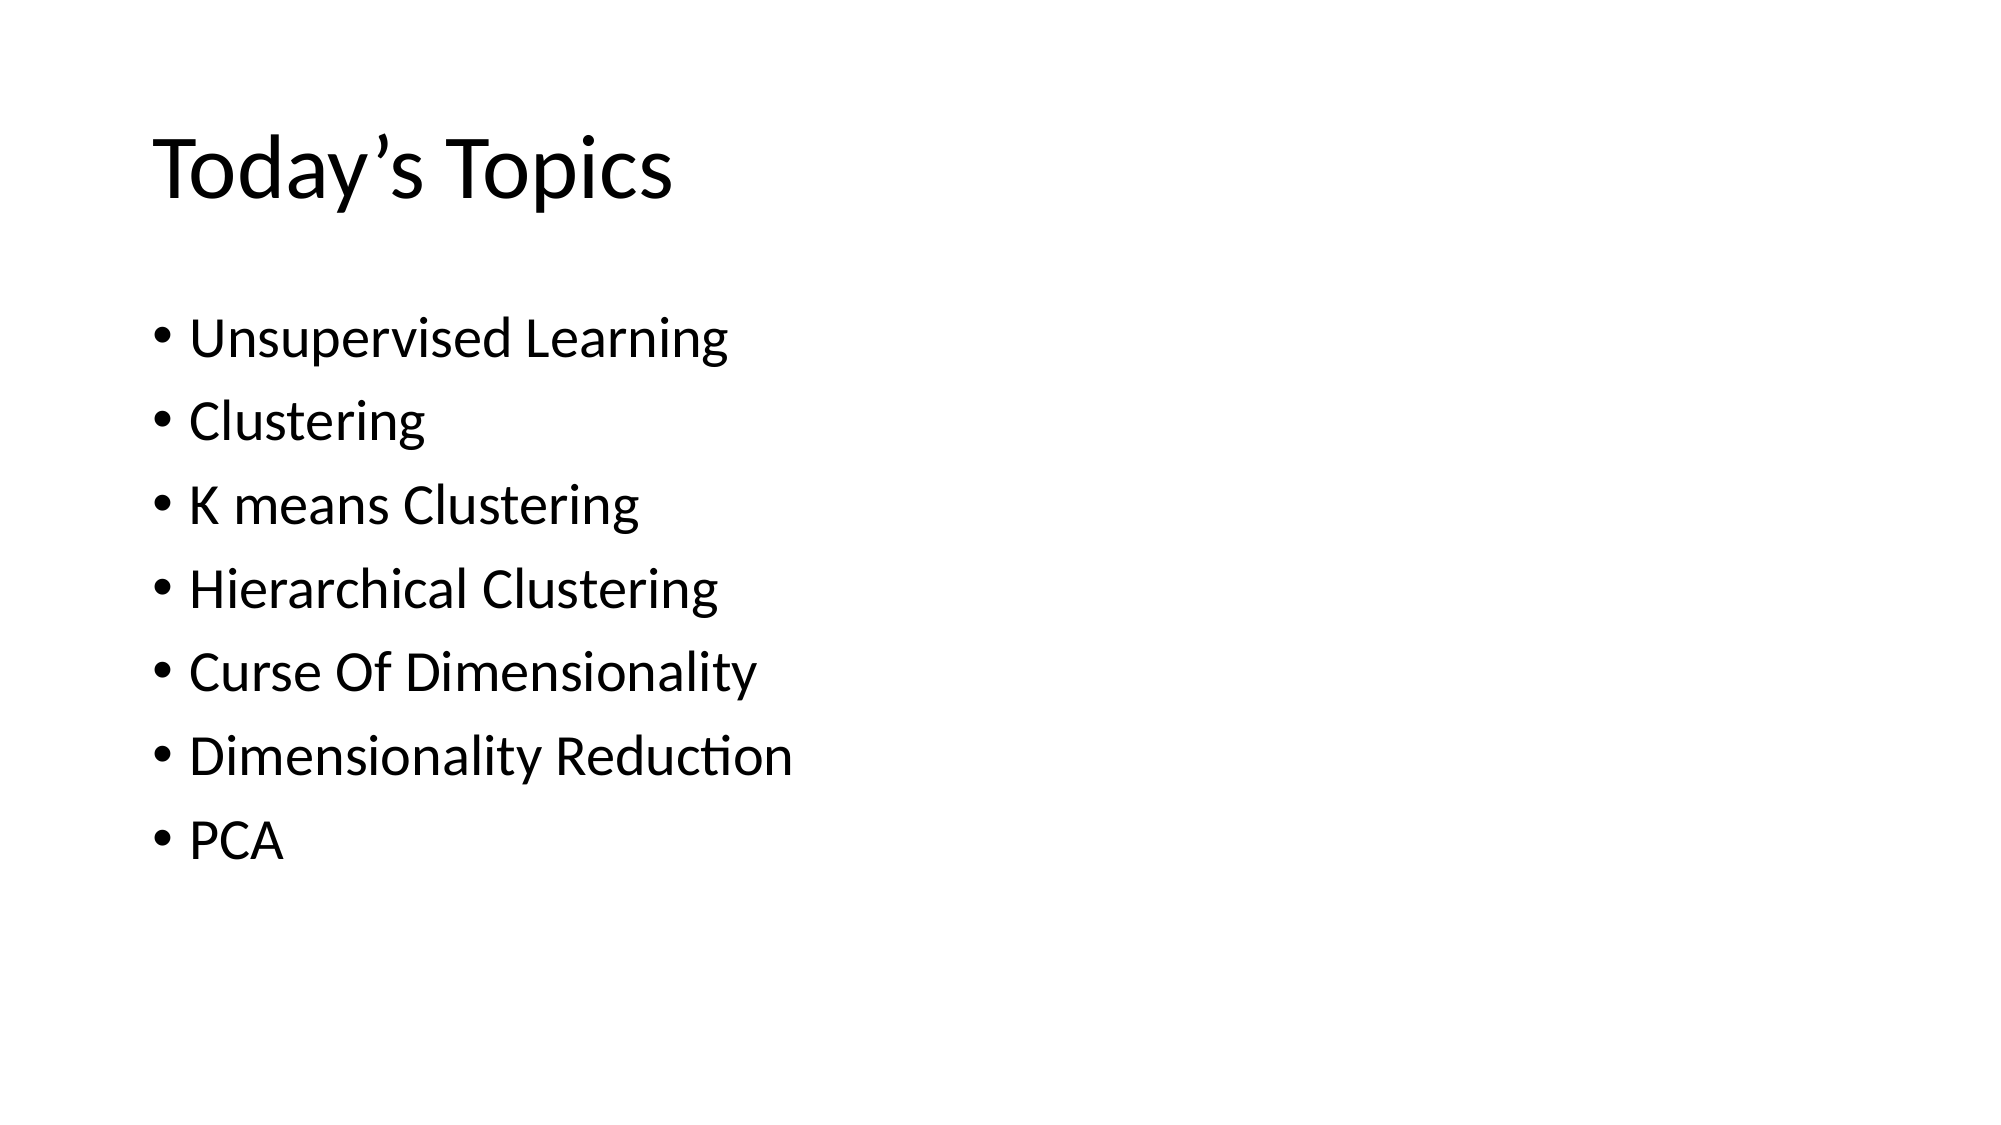

# Today’s Topics
Unsupervised Learning
Clustering
K means Clustering
Hierarchical Clustering
Curse Of Dimensionality
Dimensionality Reduction
PCA